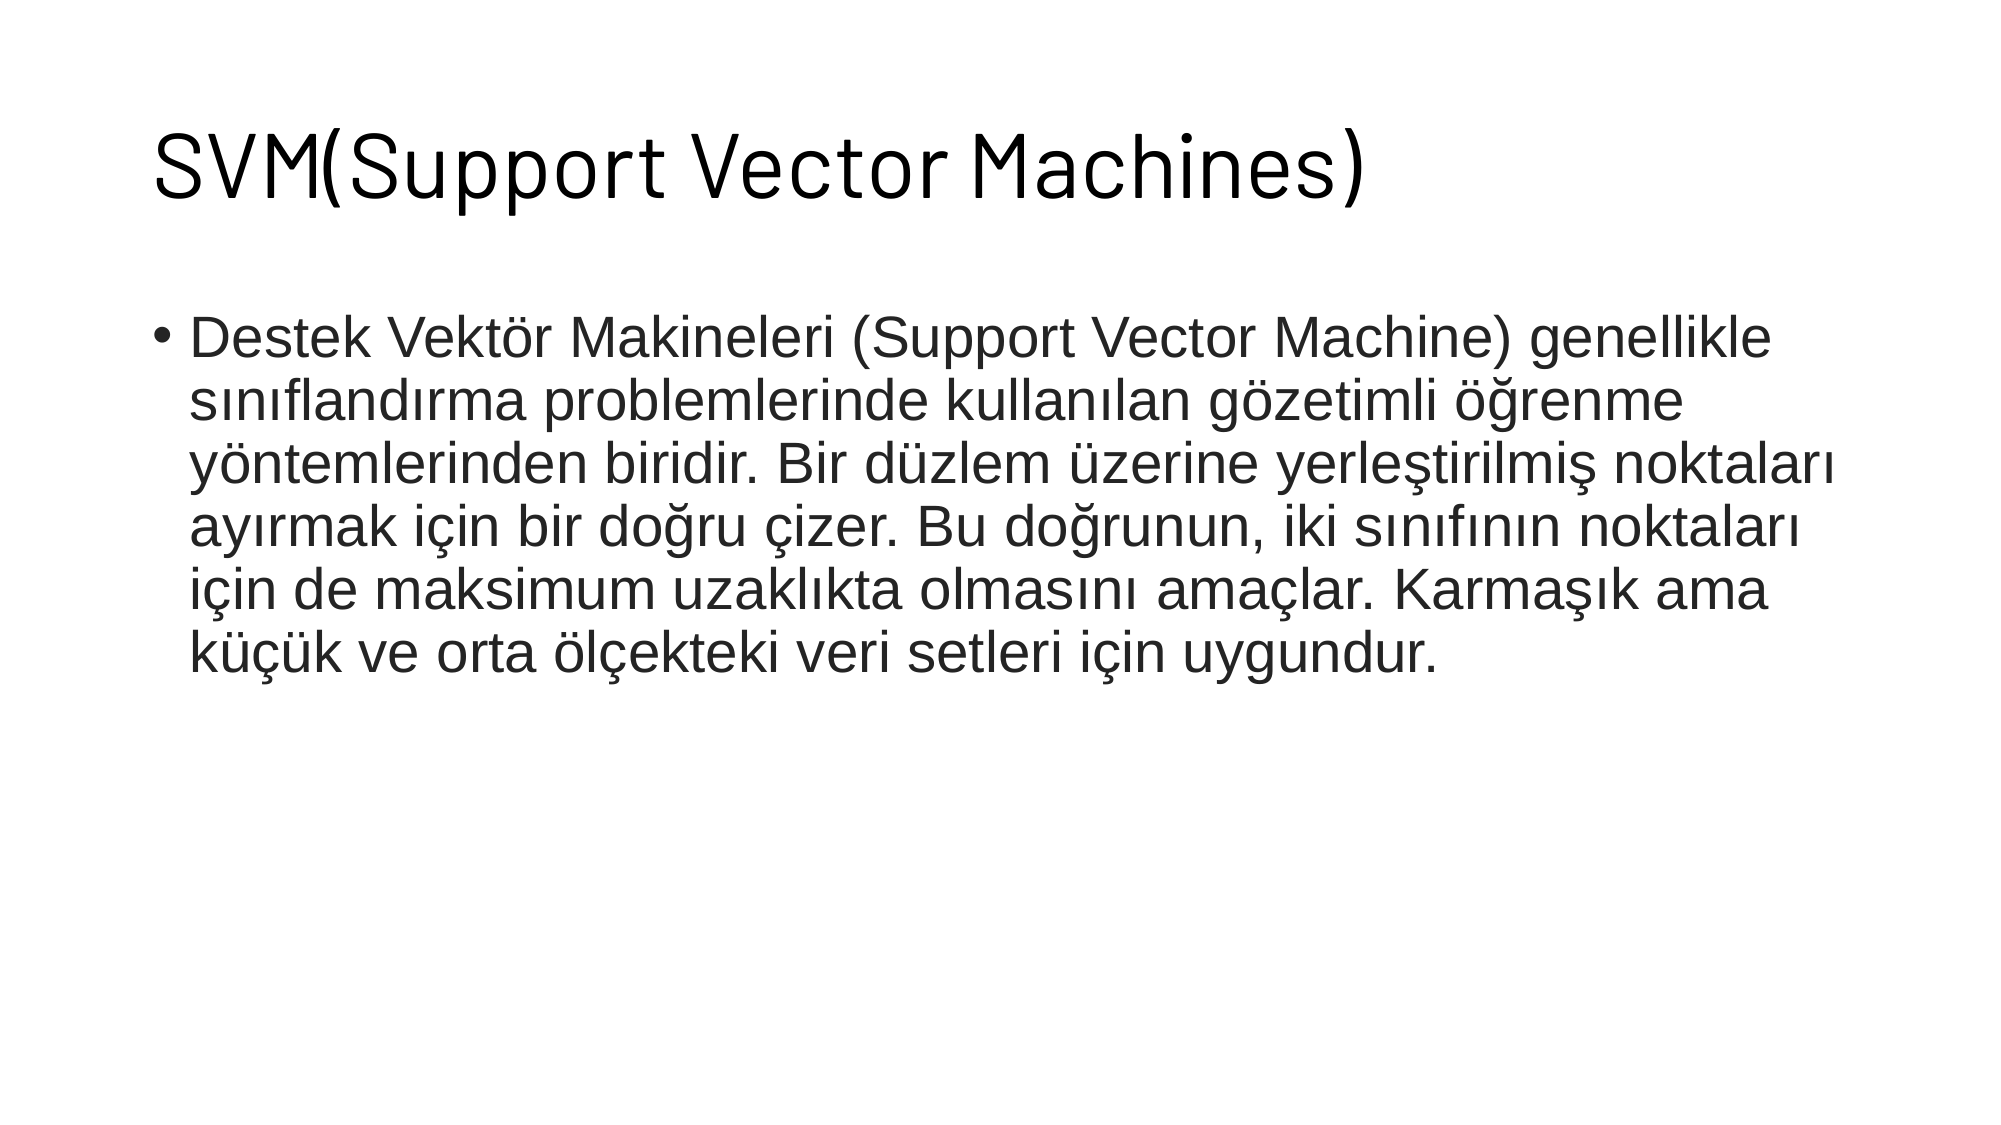

# SVM(Support Vector Machines)
Destek Vektör Makineleri (Support Vector Machine) genellikle sınıflandırma problemlerinde kullanılan gözetimli öğrenme yöntemlerinden biridir. Bir düzlem üzerine yerleştirilmiş noktaları ayırmak için bir doğru çizer. Bu doğrunun, iki sınıfının noktaları için de maksimum uzaklıkta olmasını amaçlar. Karmaşık ama küçük ve orta ölçekteki veri setleri için uygundur.